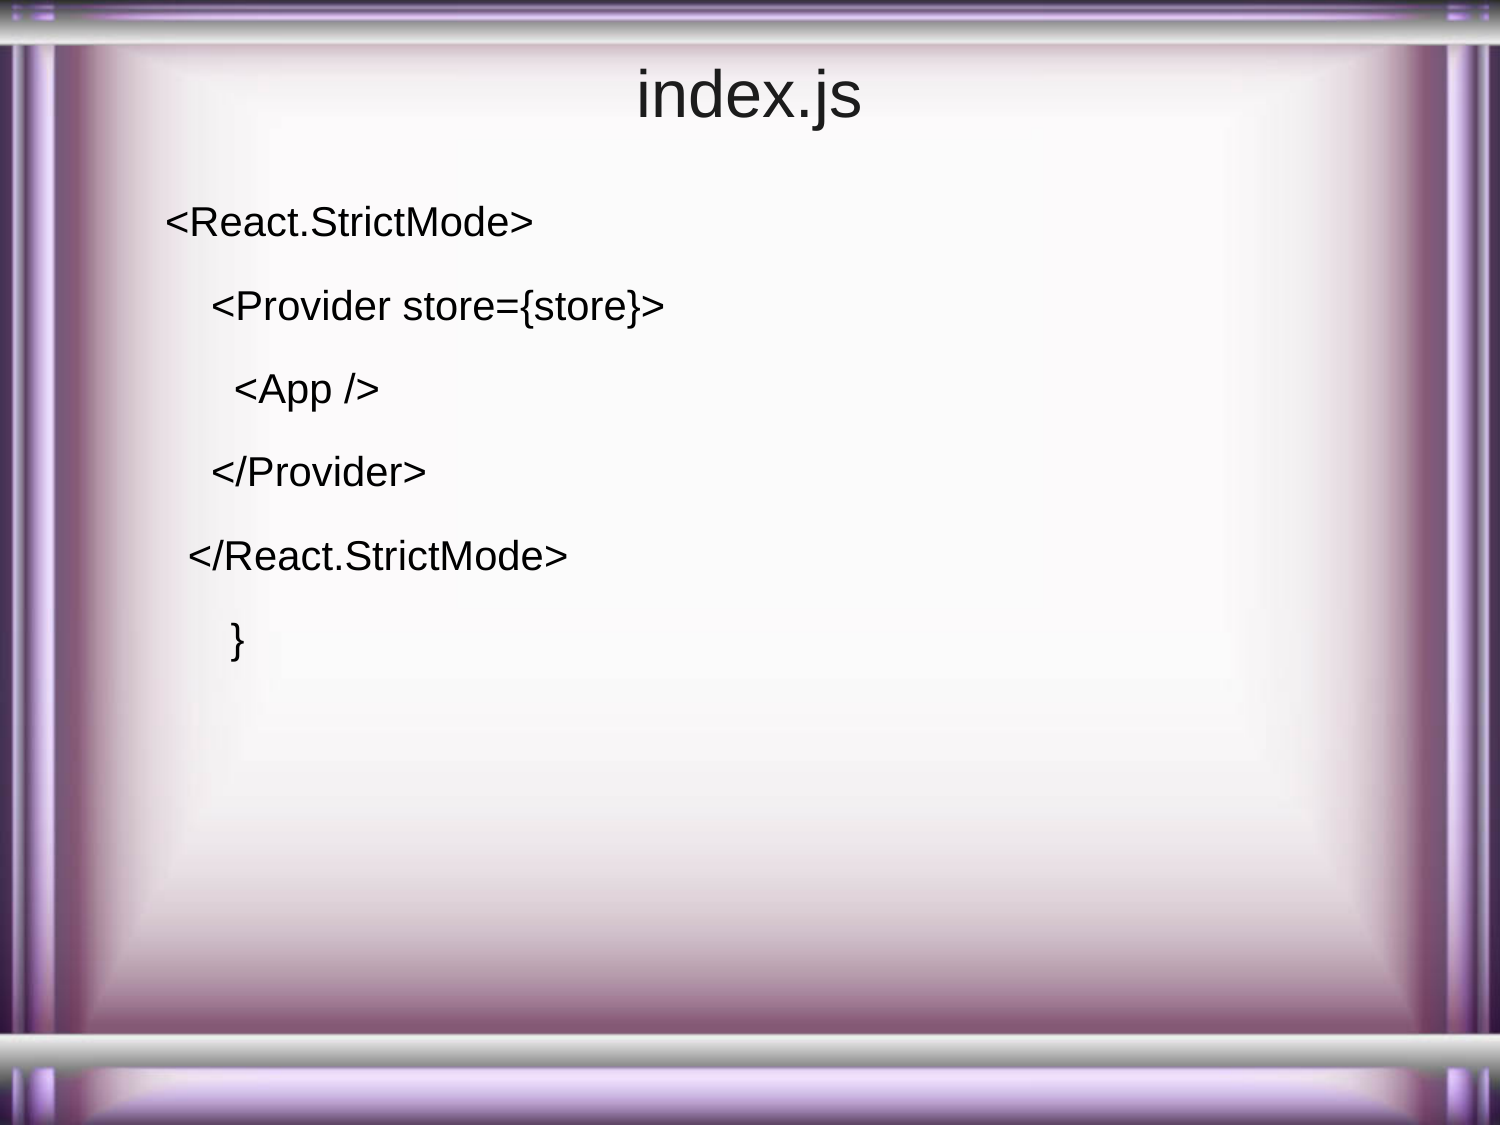

# index.js
<React.StrictMode>
    <Provider store={store}>
      <App />
    </Provider>
  </React.StrictMode>
}